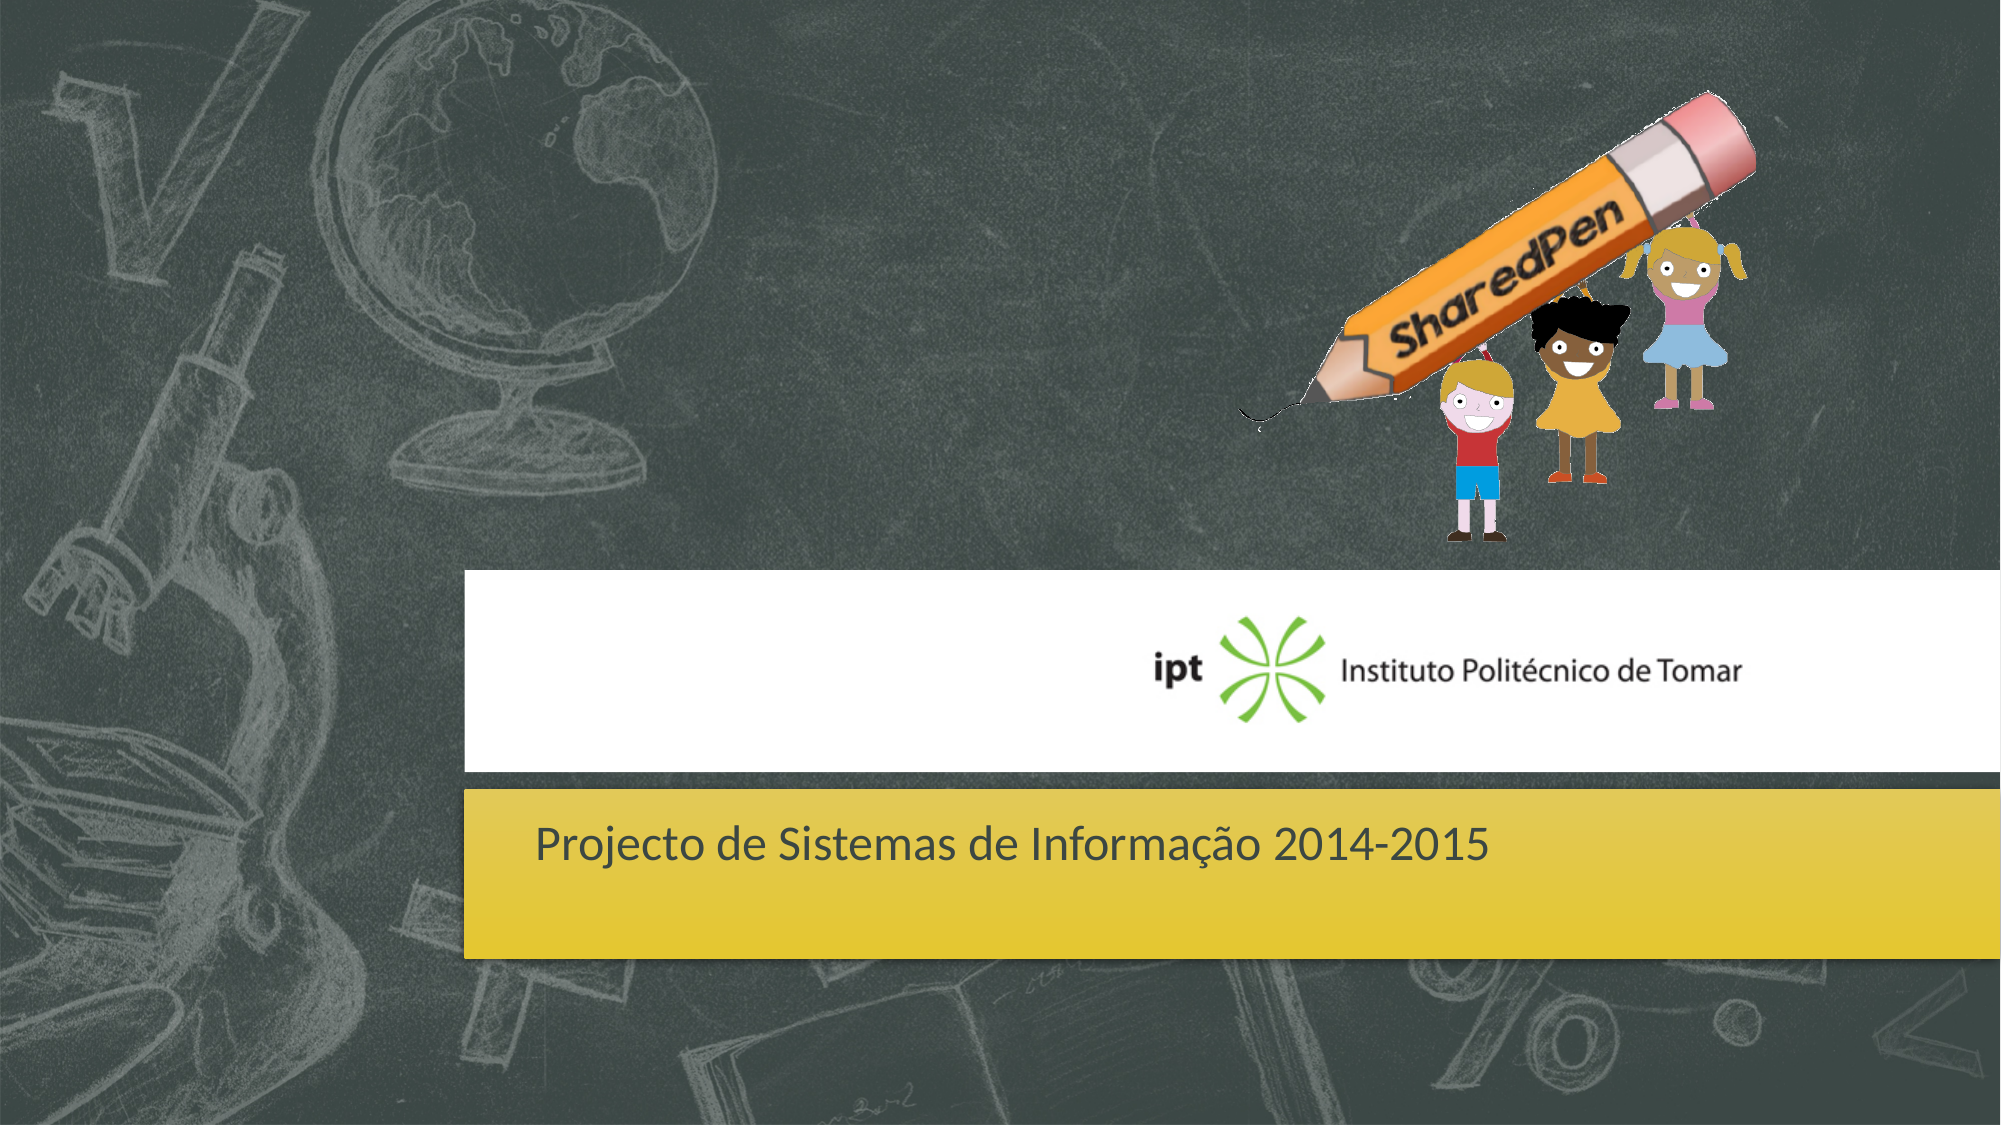

#
Projecto de Sistemas de Informação 2014-2015